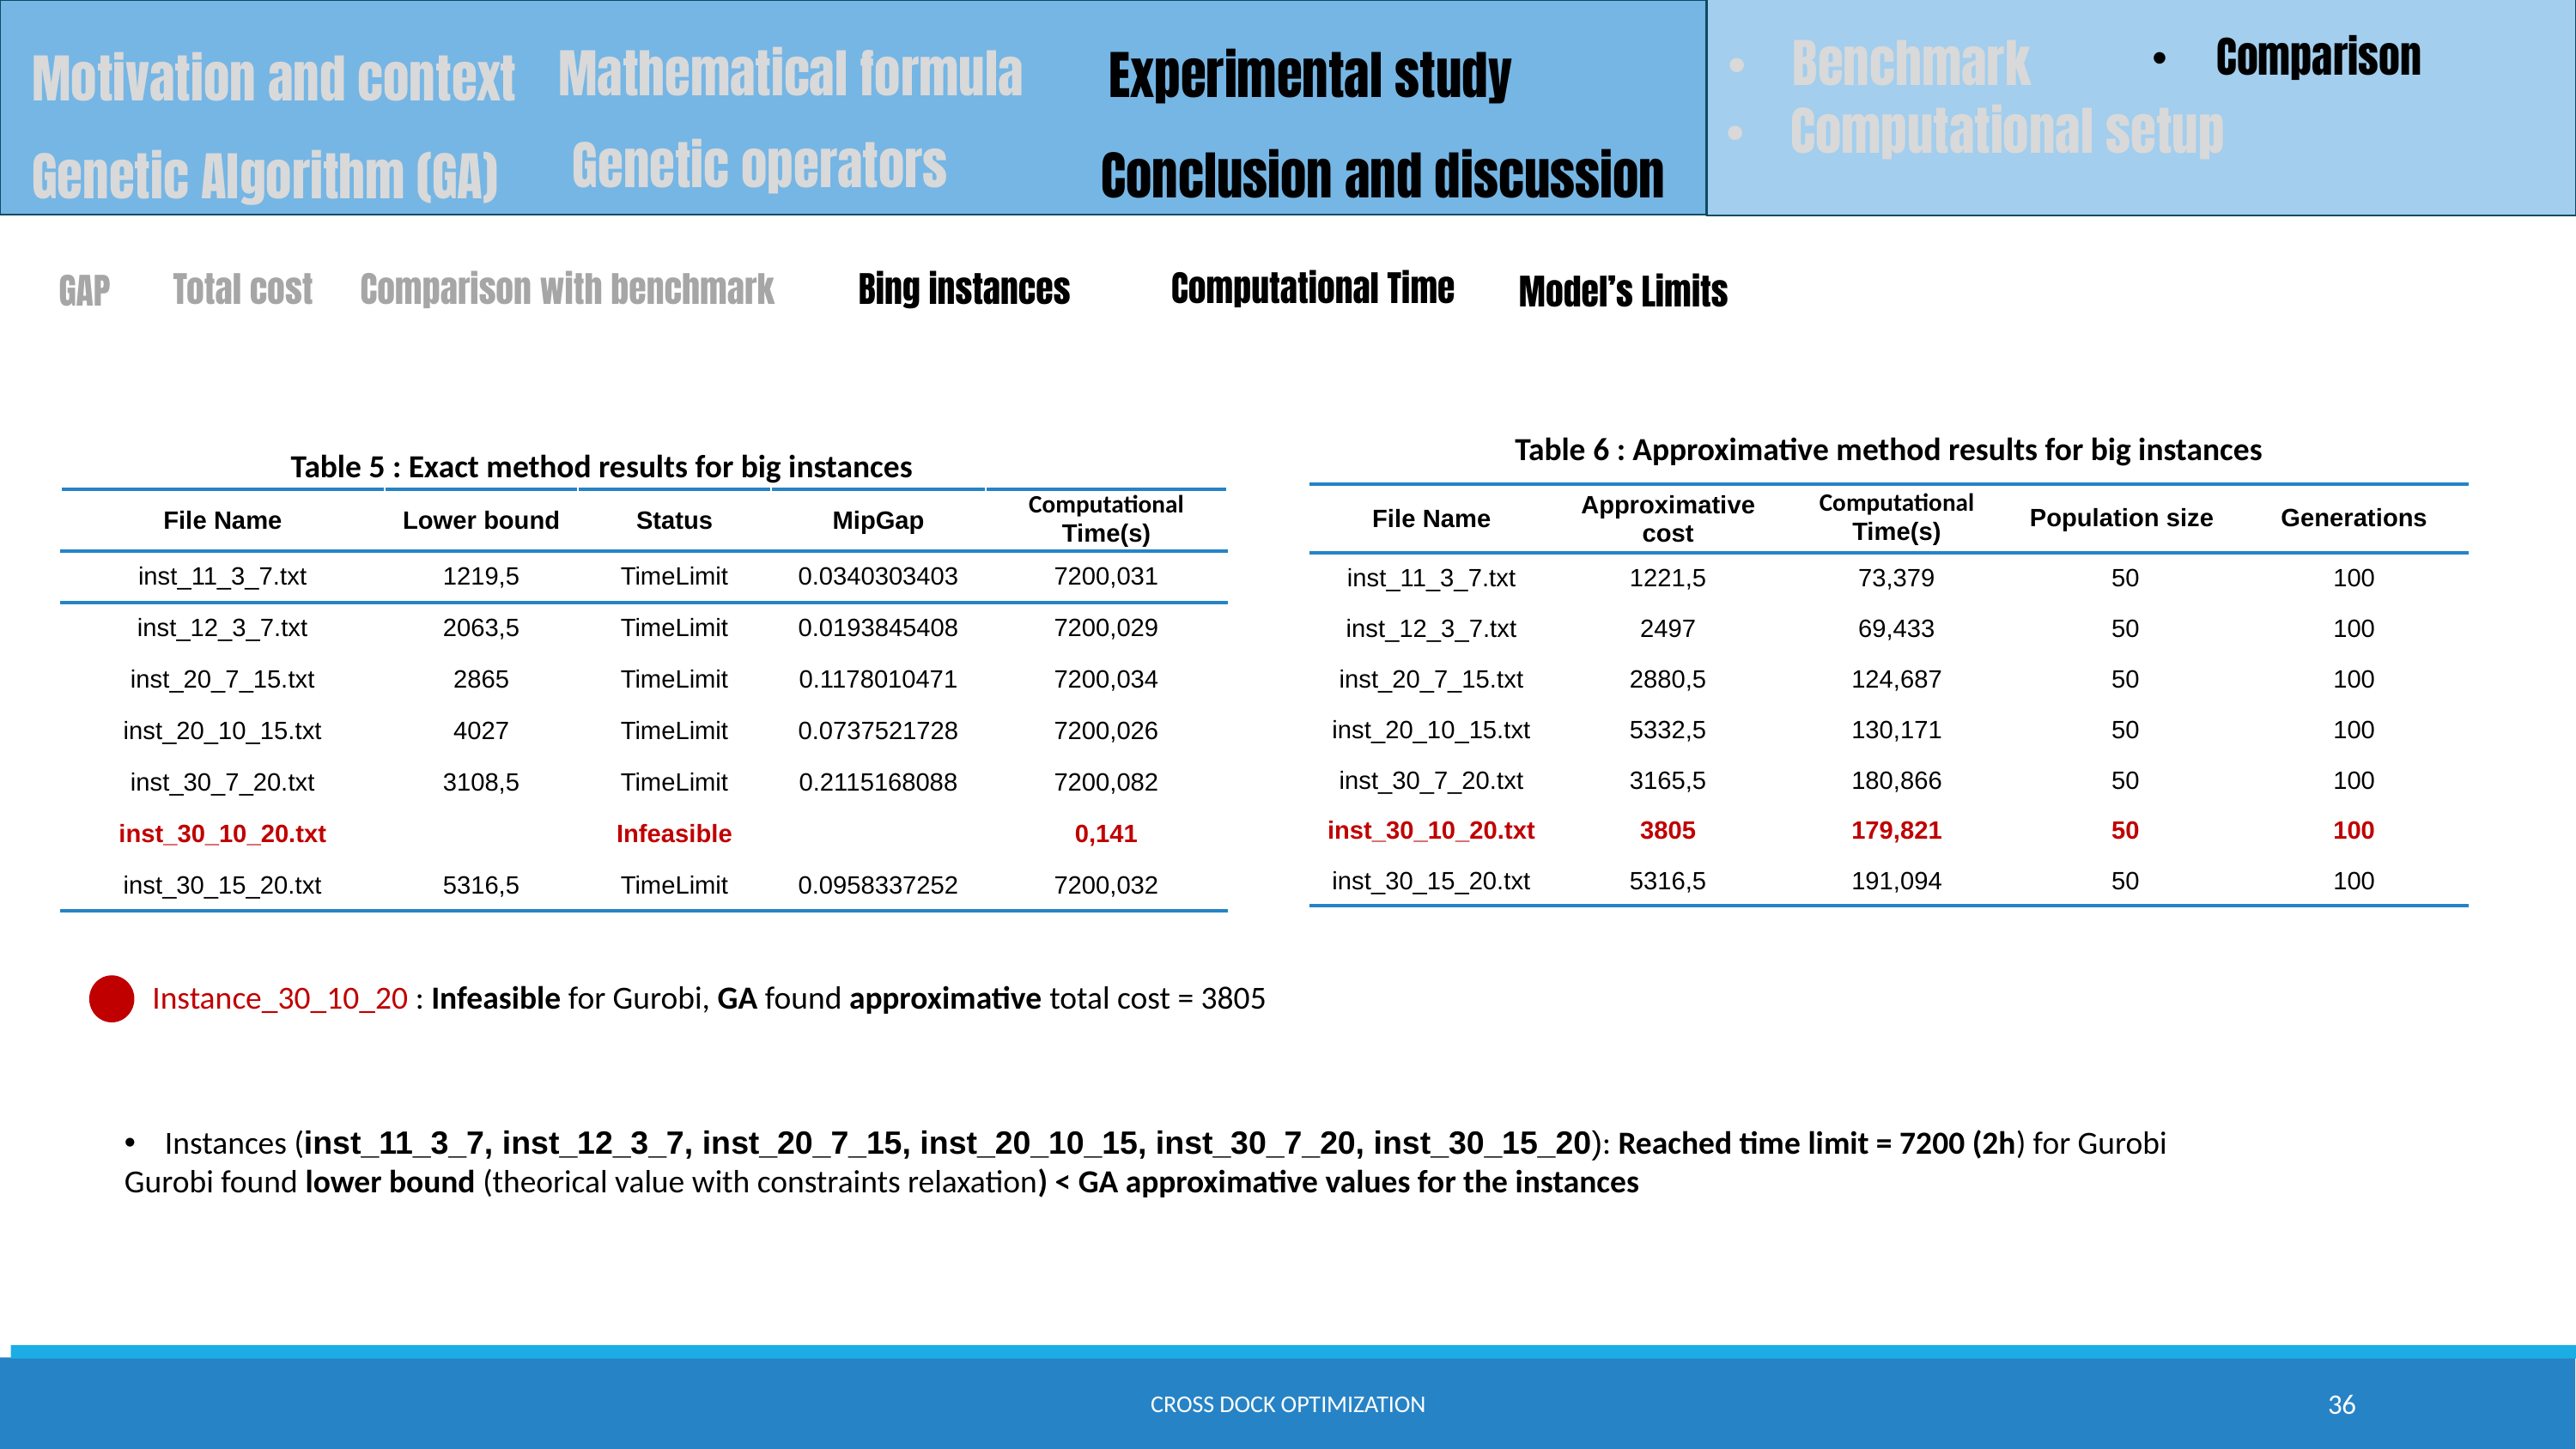

Comparison
Benchmark
Mathematical formula
Experimental study
Motivation and context
Motivation and context
Genetic operators
Conclusion and discussion
Computational setup
Genetic operators
Genetic Algorithms (GA)
Genetic Algorithm (GA)
Experimental study
Conclusion and discussion
Computational Time
Bing instances
Comparison with benchmark
Total cost
GAP
Model’s Limits

Table 6 : Approximative method results for big instances
Table 5 : Exact method results for big instances
| File Name | Approximative cost | Computational Time(s) | Population size | Generations |
| --- | --- | --- | --- | --- |
| inst\_11\_3\_7.txt | 1221,5 | 73,379 | 50 | 100 |
| inst\_12\_3\_7.txt | 2497 | 69,433 | 50 | 100 |
| inst\_20\_7\_15.txt | 2880,5 | 124,687 | 50 | 100 |
| inst\_20\_10\_15.txt | 5332,5 | 130,171 | 50 | 100 |
| inst\_30\_7\_20.txt | 3165,5 | 180,866 | 50 | 100 |
| inst\_30\_10\_20.txt | 3805 | 179,821 | 50 | 100 |
| inst\_30\_15\_20.txt | 5316,5 | 191,094 | 50 | 100 |
| File Name | Lower bound | Status | MipGap | Computational Time(s) |
| --- | --- | --- | --- | --- |
| inst\_11\_3\_7.txt | 1219,5 | TimeLimit | 0.0340303403 | 7200,031 |
| inst\_12\_3\_7.txt | 2063,5 | TimeLimit | 0.0193845408 | 7200,029 |
| inst\_20\_7\_15.txt | 2865 | TimeLimit | 0.1178010471 | 7200,034 |
| inst\_20\_10\_15.txt | 4027 | TimeLimit | 0.0737521728 | 7200,026 |
| inst\_30\_7\_20.txt | 3108,5 | TimeLimit | 0.2115168088 | 7200,082 |
| inst\_30\_10\_20.txt |  | Infeasible |  | 0,141 |
| inst\_30\_15\_20.txt | 5316,5 | TimeLimit | 0.0958337252 | 7200,032 |
Instance_30_10_20 : Infeasible for Gurobi, GA found approximative total cost = 3805

Instances (inst_11_3_7, inst_12_3_7, inst_20_7_15, inst_20_10_15, inst_30_7_20, inst_30_15_20): Reached time limit = 7200 (2h) for Gurobi
Gurobi found lower bound (theorical value with constraints relaxation) < GA approximative values for the instances
Cross dock optimization
36